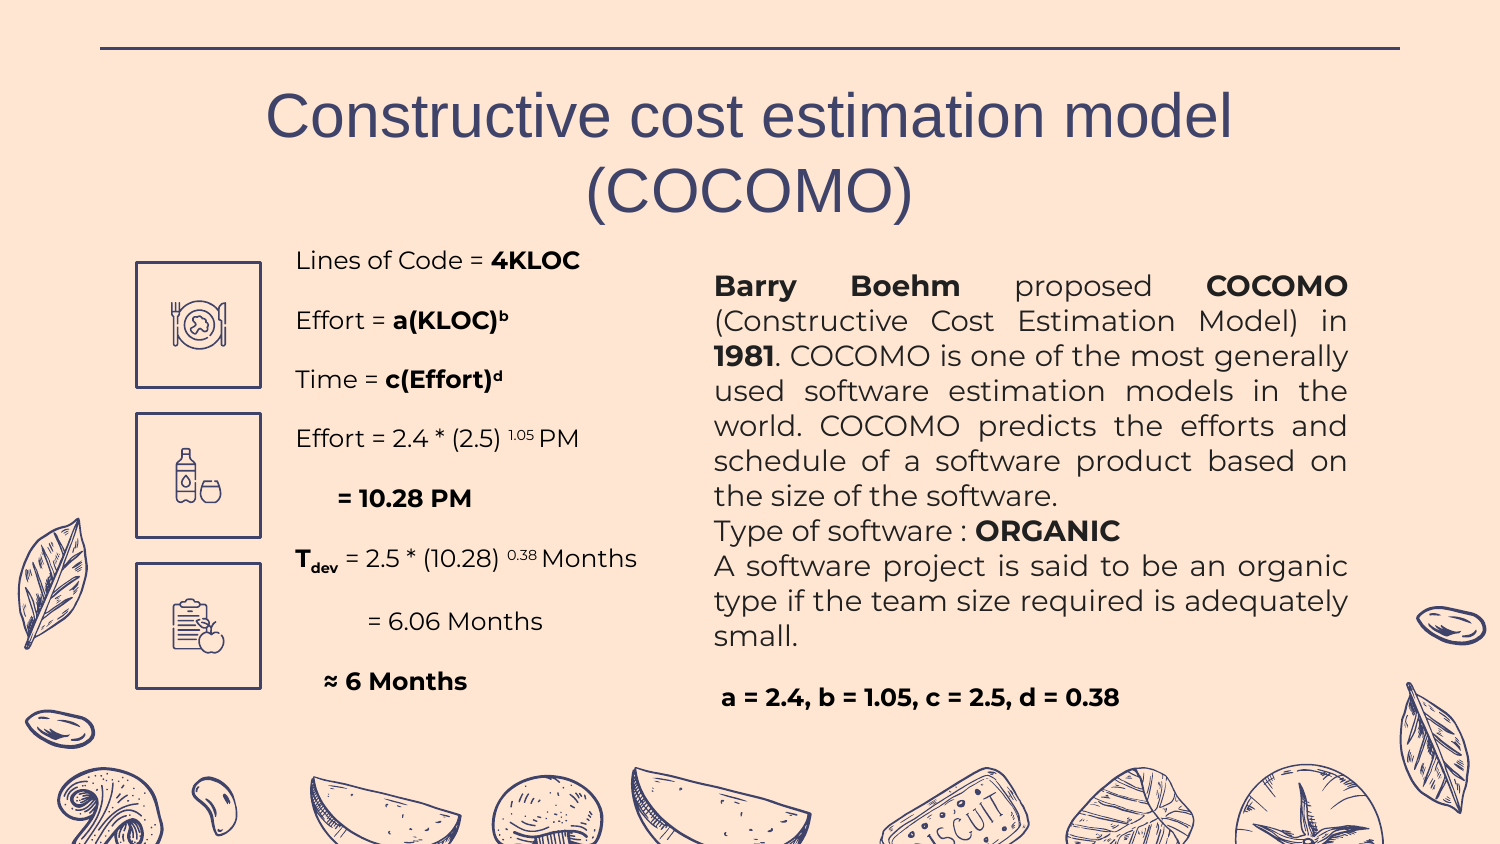

# Constructive cost estimation model (COCOMO)
Lines of Code = 4KLOC
Effort = a(KLOC)b
Time = c(Effort)d
Effort = 2.4 * (2.5) 1.05 PM
      = 10.28 PM
Tdev = 2.5 * (10.28) 0.38 Months
    = 6.06 Months
    ≈ 6 Months

Barry Boehm proposed COCOMO (Constructive Cost Estimation Model) in 1981. COCOMO is one of the most generally used software estimation models in the world. COCOMO predicts the efforts and schedule of a software product based on the size of the software.
Type of software : ORGANIC
A software project is said to be an organic type if the team size required is adequately small.
 a = 2.4, b = 1.05, c = 2.5, d = 0.38